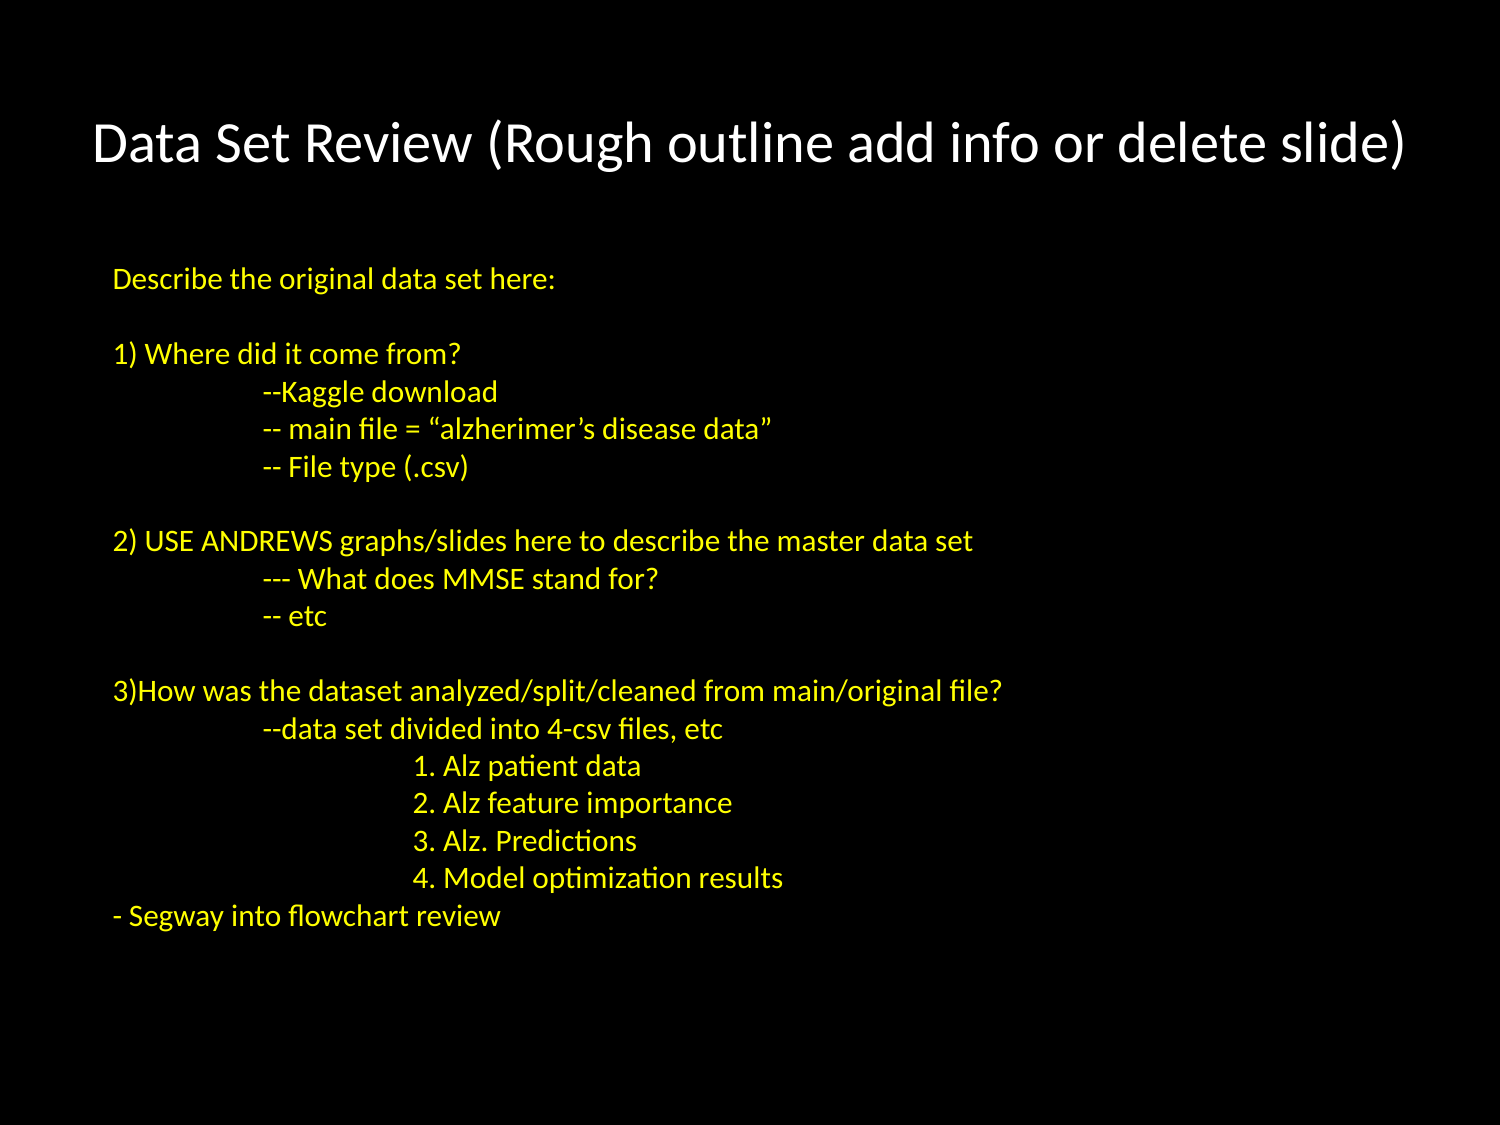

# Data Set Review (Rough outline add info or delete slide)
Describe the original data set here:

1) Where did it come from?
	--Kaggle download
	-- main file = “alzherimer’s disease data”
	-- File type (.csv)

2) USE ANDREWS graphs/slides here to describe the master data set
	--- What does MMSE stand for?
	-- etc

3)How was the dataset analyzed/split/cleaned from main/original file?
	--data set divided into 4-csv files, etc
		1. Alz patient data
		2. Alz feature importance
		3. Alz. Predictions
		4. Model optimization results
- Segway into flowchart review